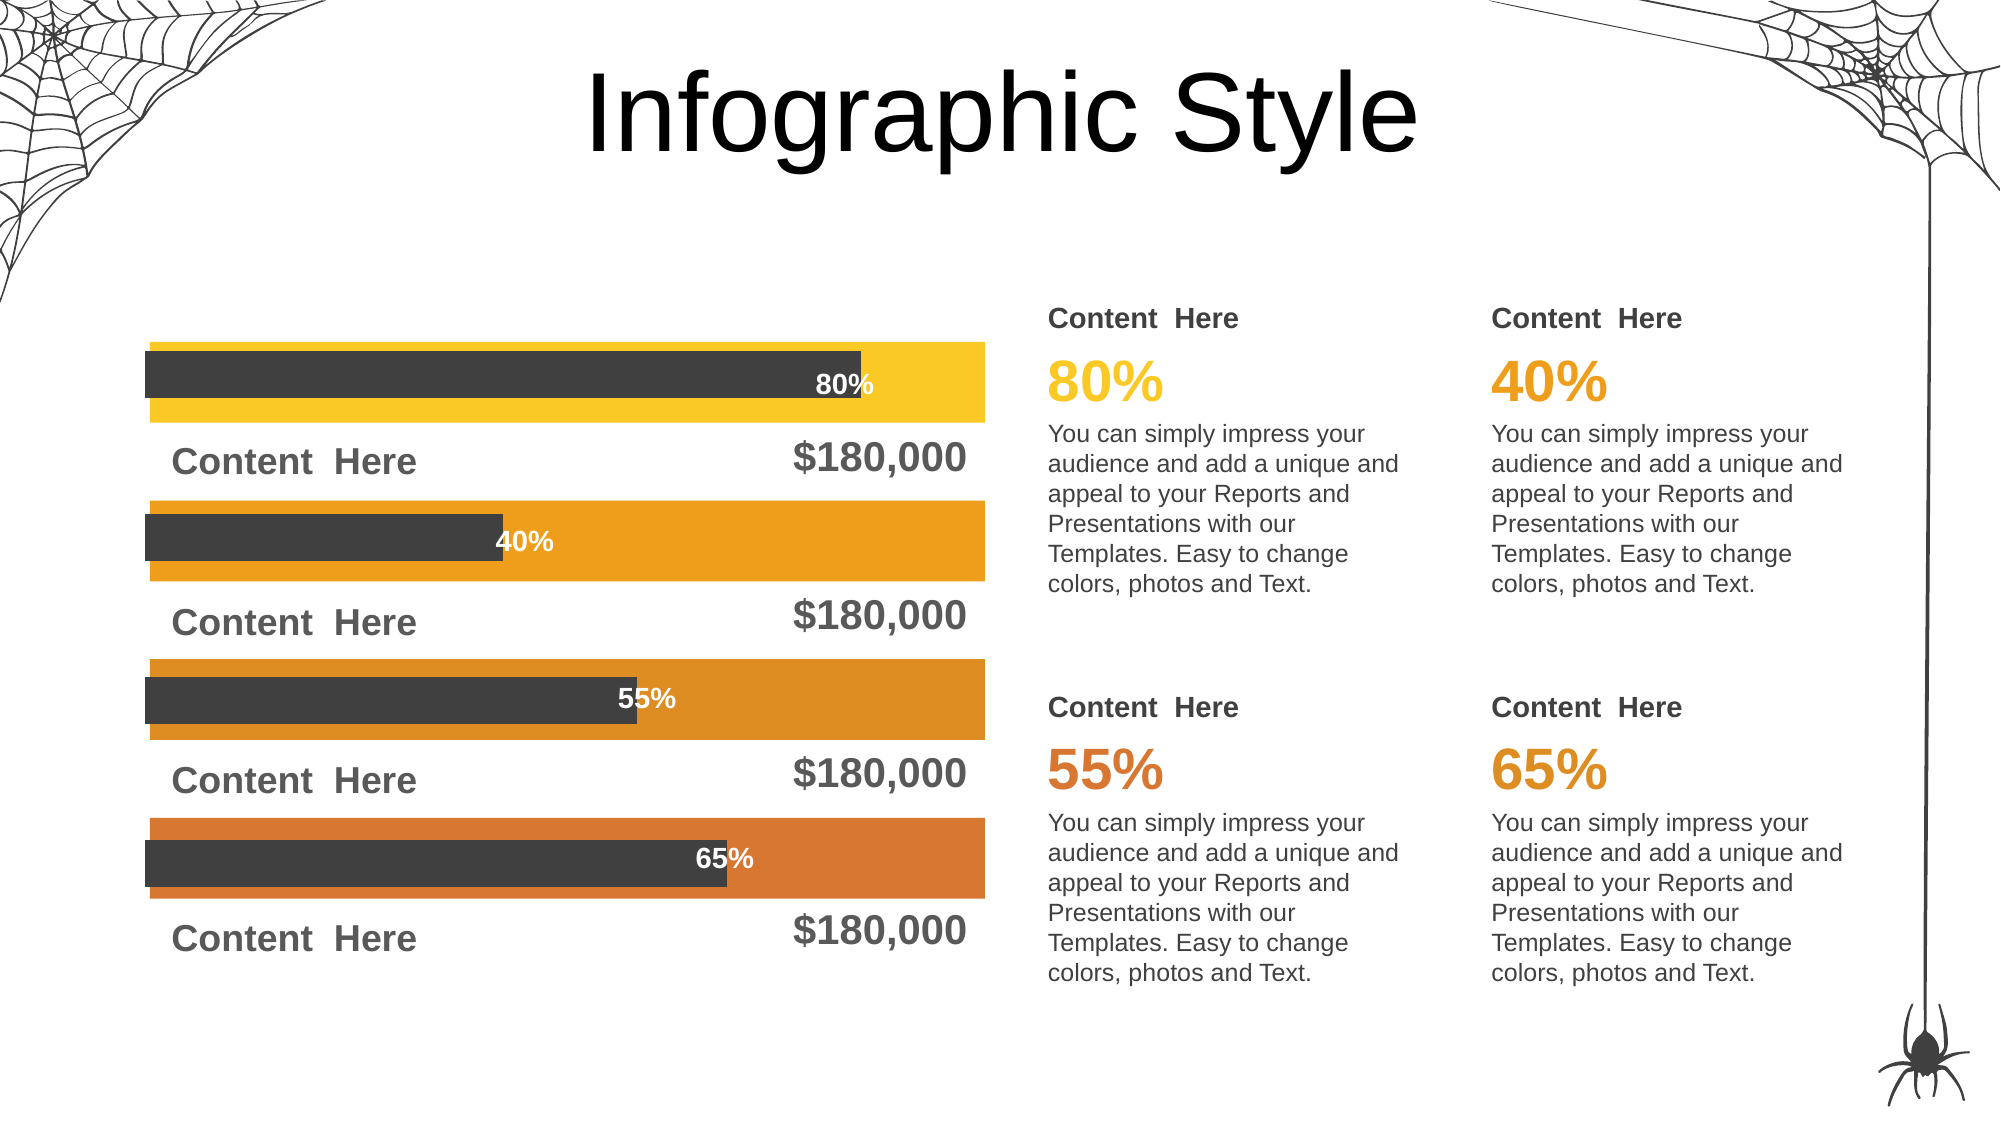

Infographic Style

### Chart

| Category | Series 1 |
|---|---|
| Category 1 | 65.0 |
| Category 2 | 55.0 |
| Category 3 | 40.0 |
| Category 4 | 80.0 |
Content  Here
80%
You can simply impress your audience and add a unique and appeal to your Reports and Presentations with our Templates. Easy to change colors, photos and Text.
Content  Here
40%
You can simply impress your audience and add a unique and appeal to your Reports and Presentations with our Templates. Easy to change colors, photos and Text.

80%
$180,000
Content  Here

40%
$180,000
Content  Here

55%
Content  Here
55%
You can simply impress your audience and add a unique and appeal to your Reports and Presentations with our Templates. Easy to change colors, photos and Text.
Content  Here
65%
You can simply impress your audience and add a unique and appeal to your Reports and Presentations with our Templates. Easy to change colors, photos and Text.
$180,000
Content  Here

65%
$180,000
Content  Here